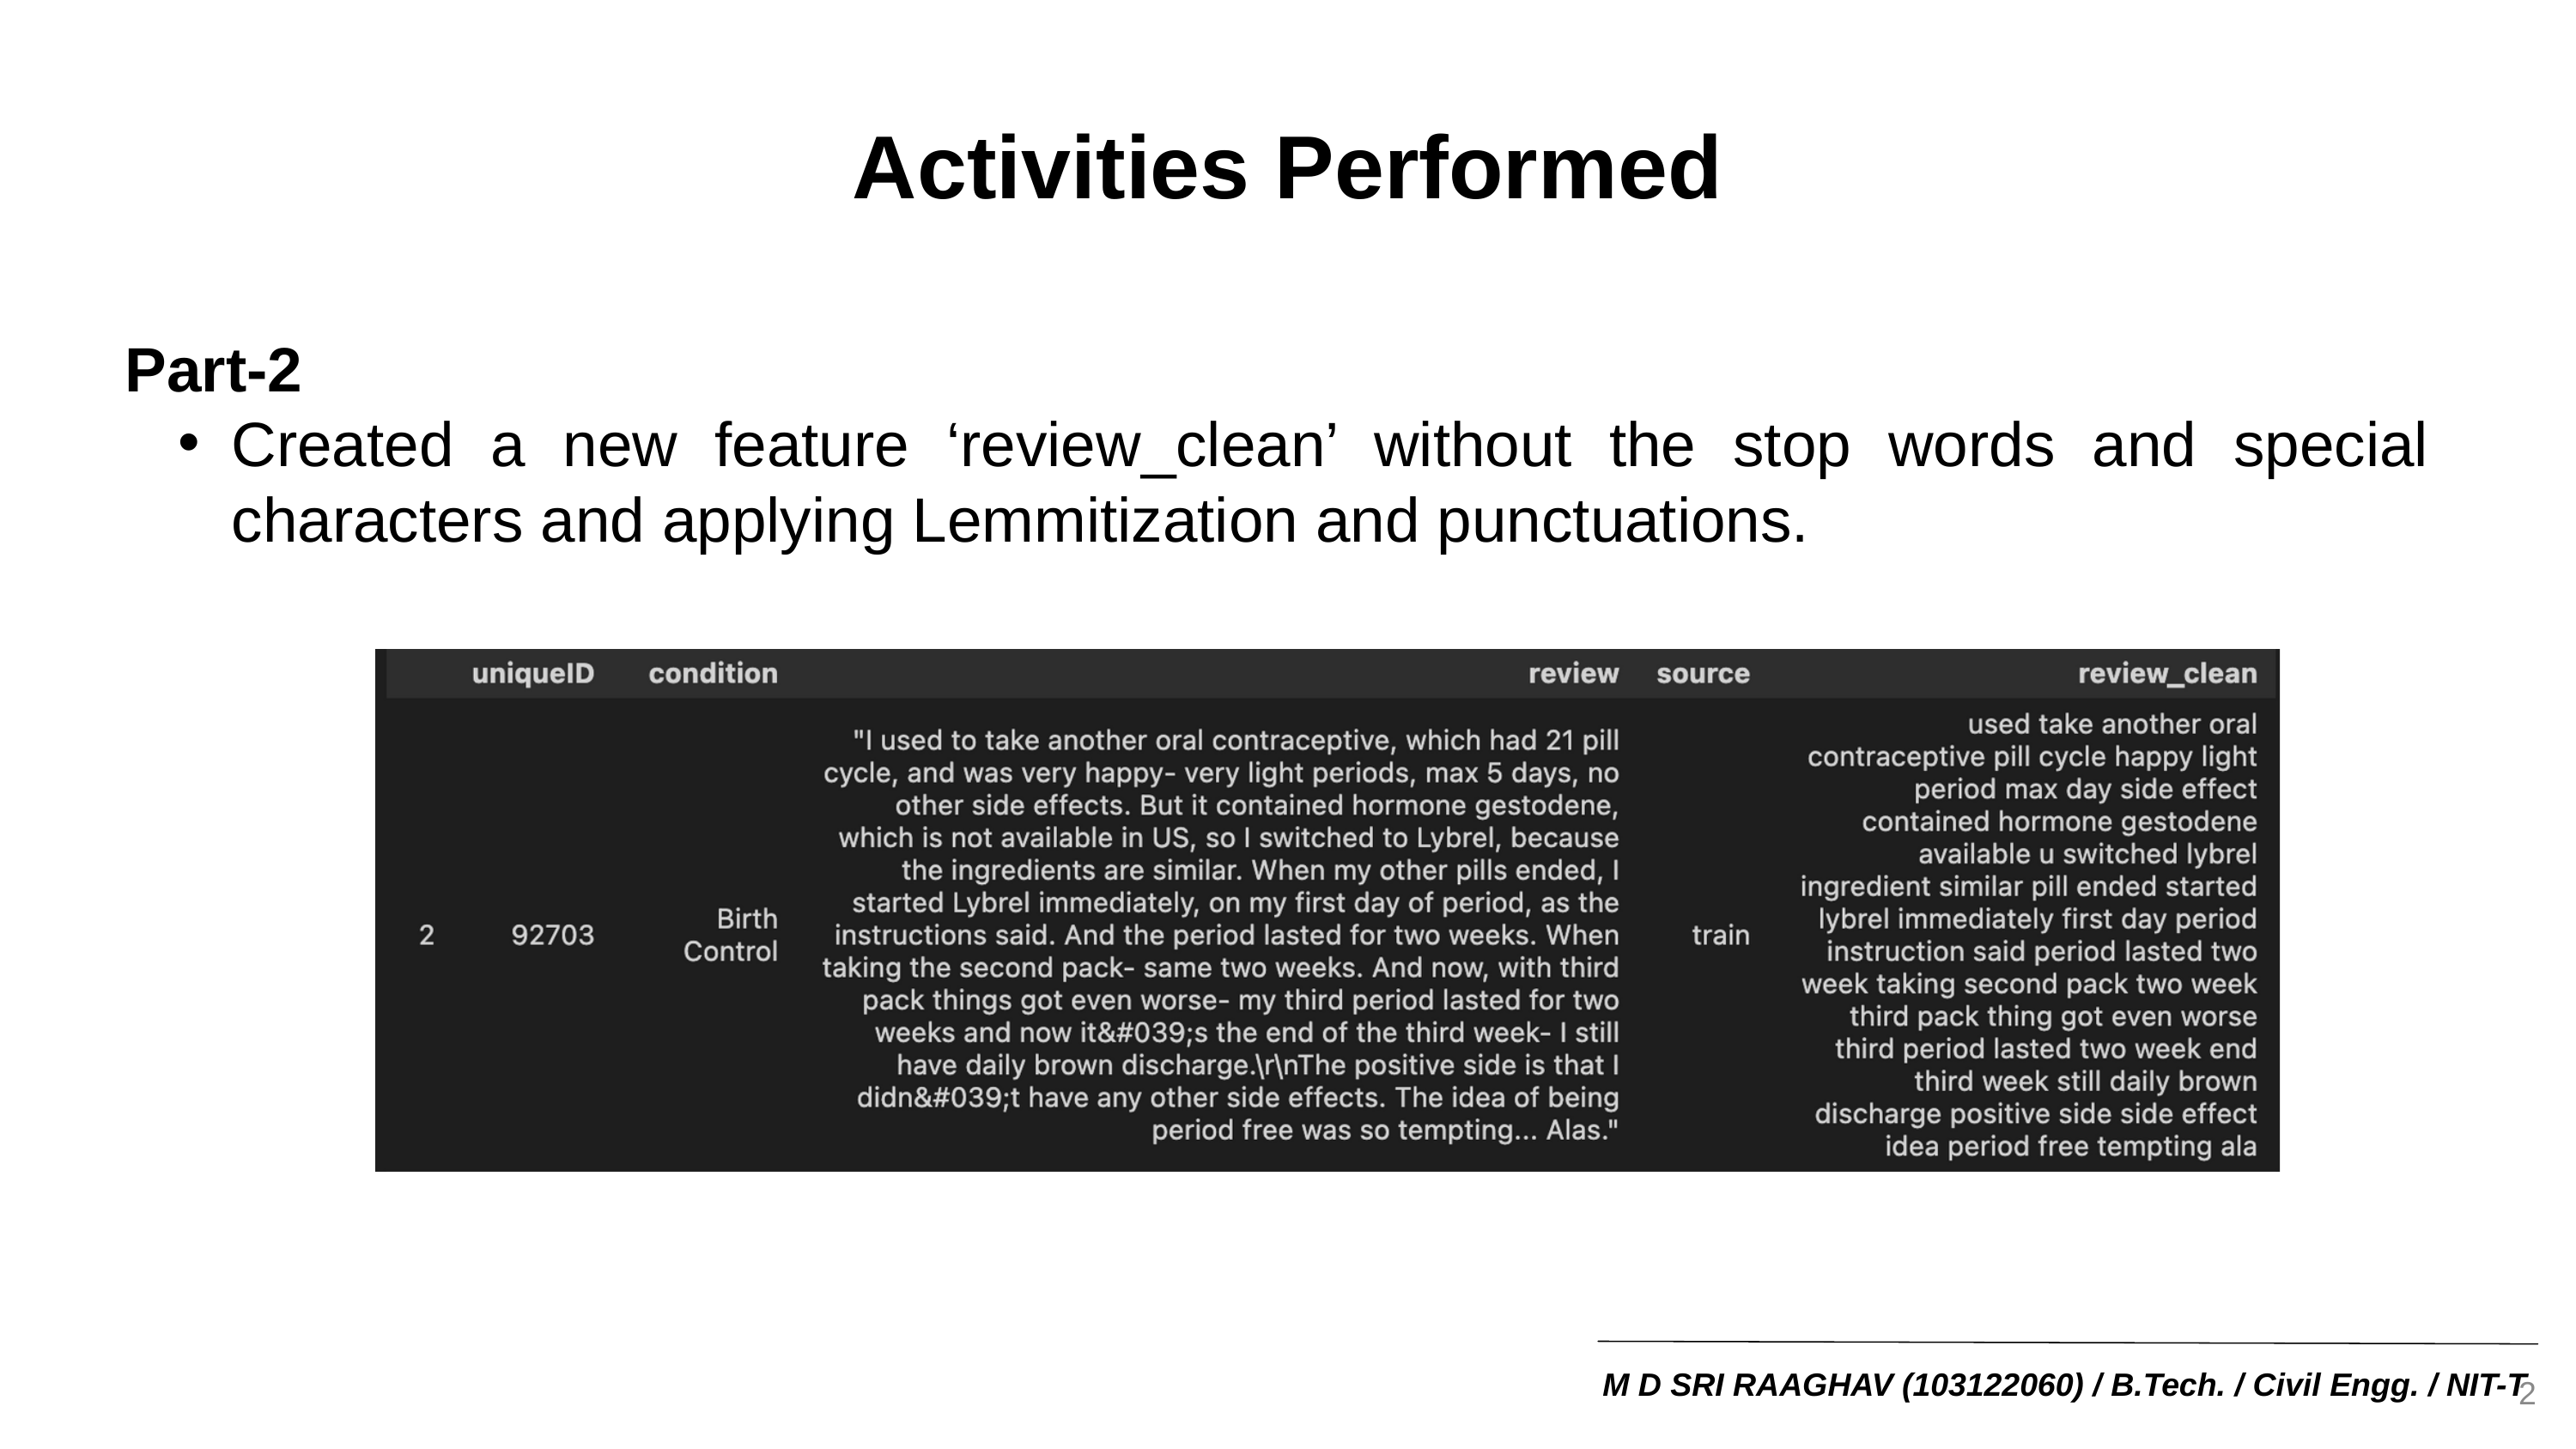

Activities Performed
Part-2
Created a new feature ‘review_clean’ without the stop words and special characters and applying Lemmitization and punctuations.

2

M D SRI RAAGHAV (103122060) / B.Tech. / Civil Engg. / NIT-T